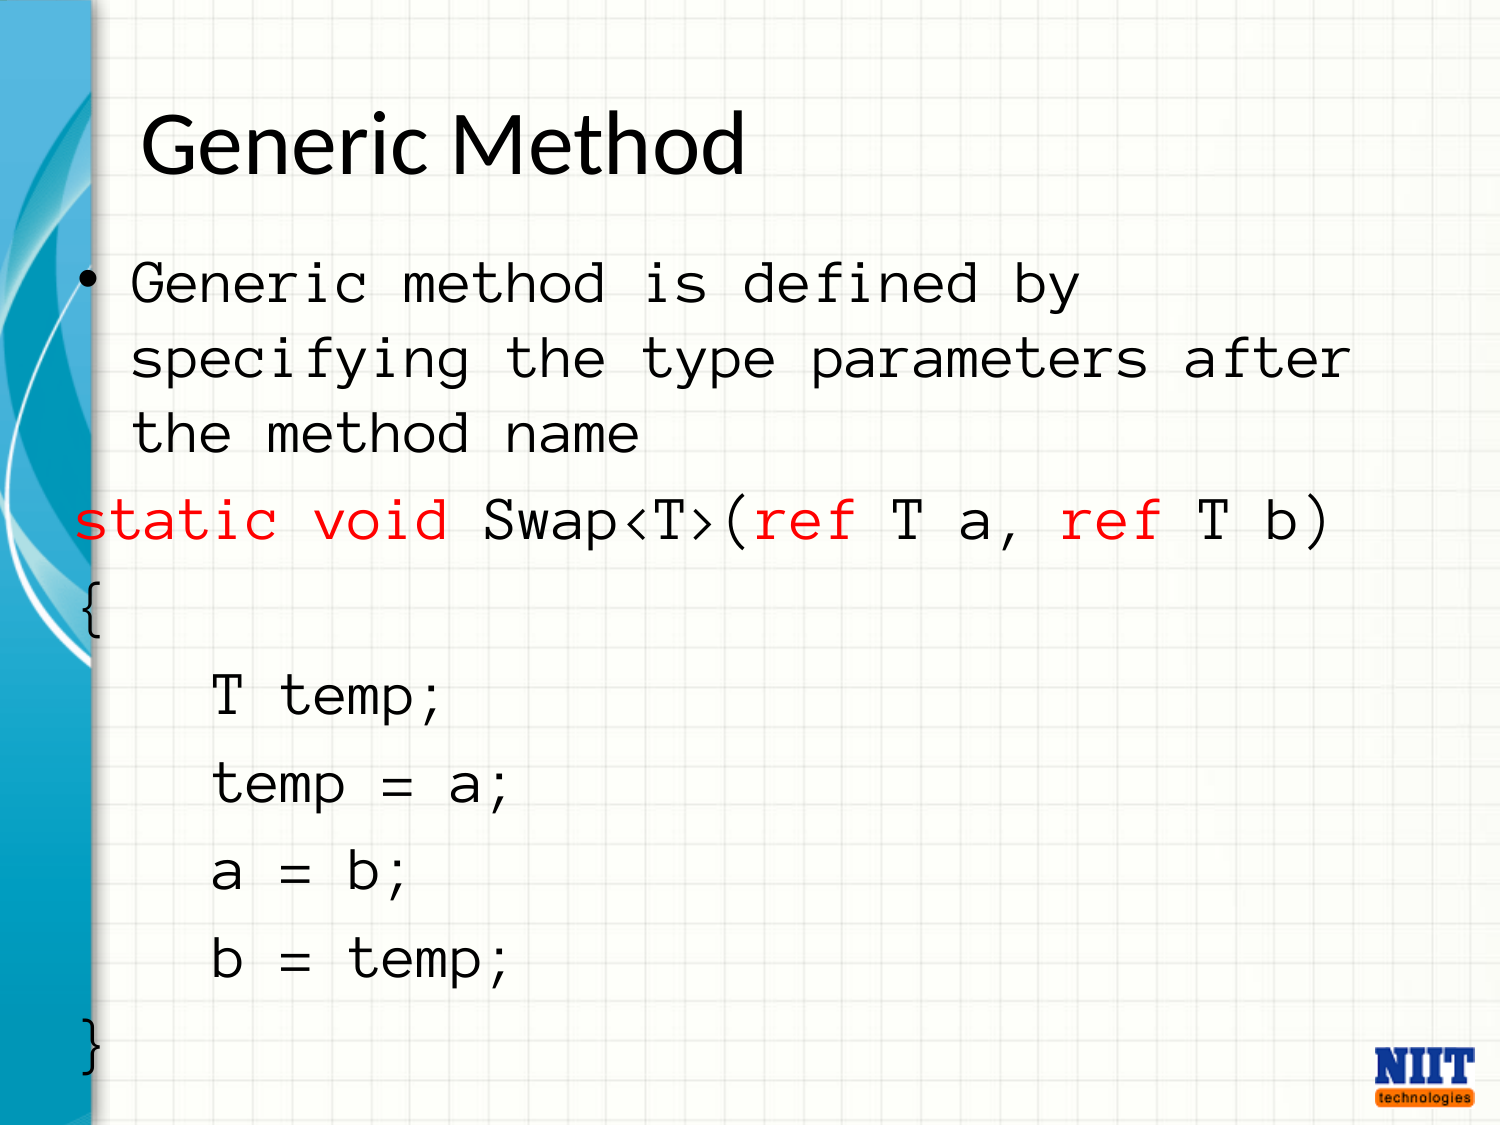

# Generic Method
Generic method is defined by specifying the type parameters after the method name
static void Swap<T>(ref T a, ref T b)
{
    T temp;
    temp = a;
    a = b;
    b = temp;
}